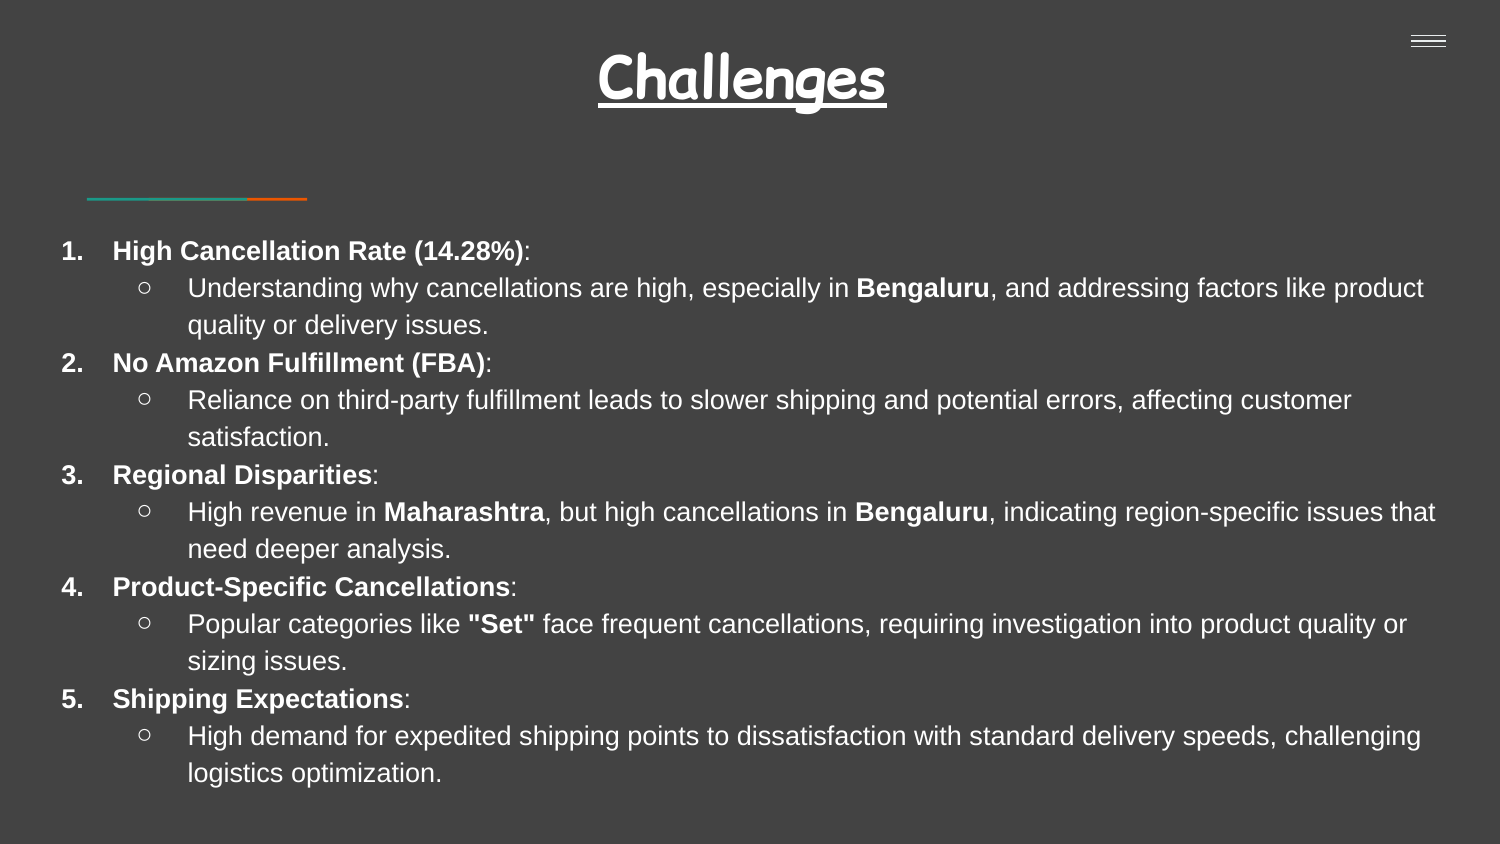

# Challenges
High Cancellation Rate (14.28%):
Understanding why cancellations are high, especially in Bengaluru, and addressing factors like product quality or delivery issues.
No Amazon Fulfillment (FBA):
Reliance on third-party fulfillment leads to slower shipping and potential errors, affecting customer satisfaction.
Regional Disparities:
High revenue in Maharashtra, but high cancellations in Bengaluru, indicating region-specific issues that need deeper analysis.
Product-Specific Cancellations:
Popular categories like "Set" face frequent cancellations, requiring investigation into product quality or sizing issues.
Shipping Expectations:
High demand for expedited shipping points to dissatisfaction with standard delivery speeds, challenging logistics optimization.